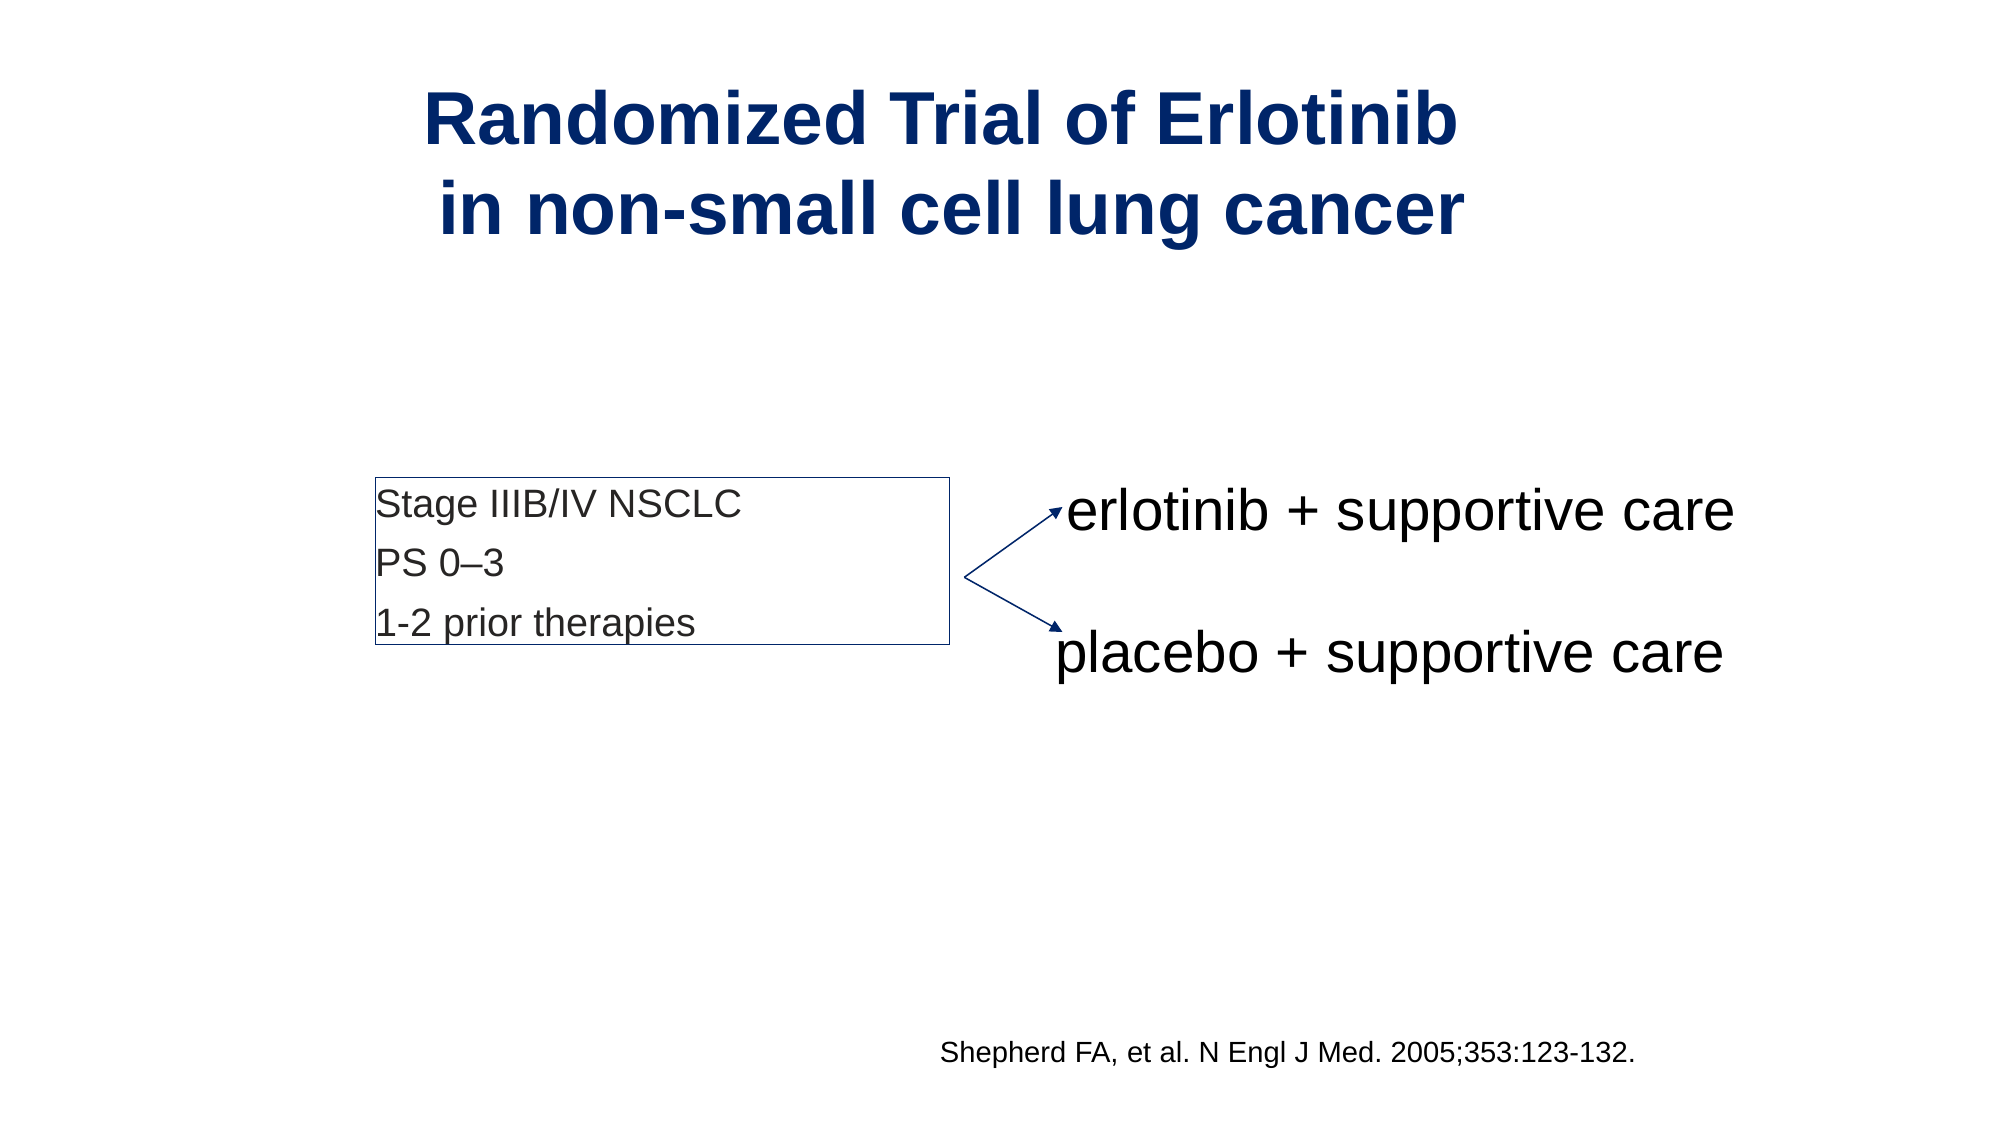

Randomized Trial of Erlotinib
in non-small cell lung cancer
erlotinib + supportive care
Stage IIIB/IV NSCLC
PS 0–3
1-2 prior therapies

placebo + supportive care
Shepherd FA, et al. N Engl J Med. 2005;353:123-132.